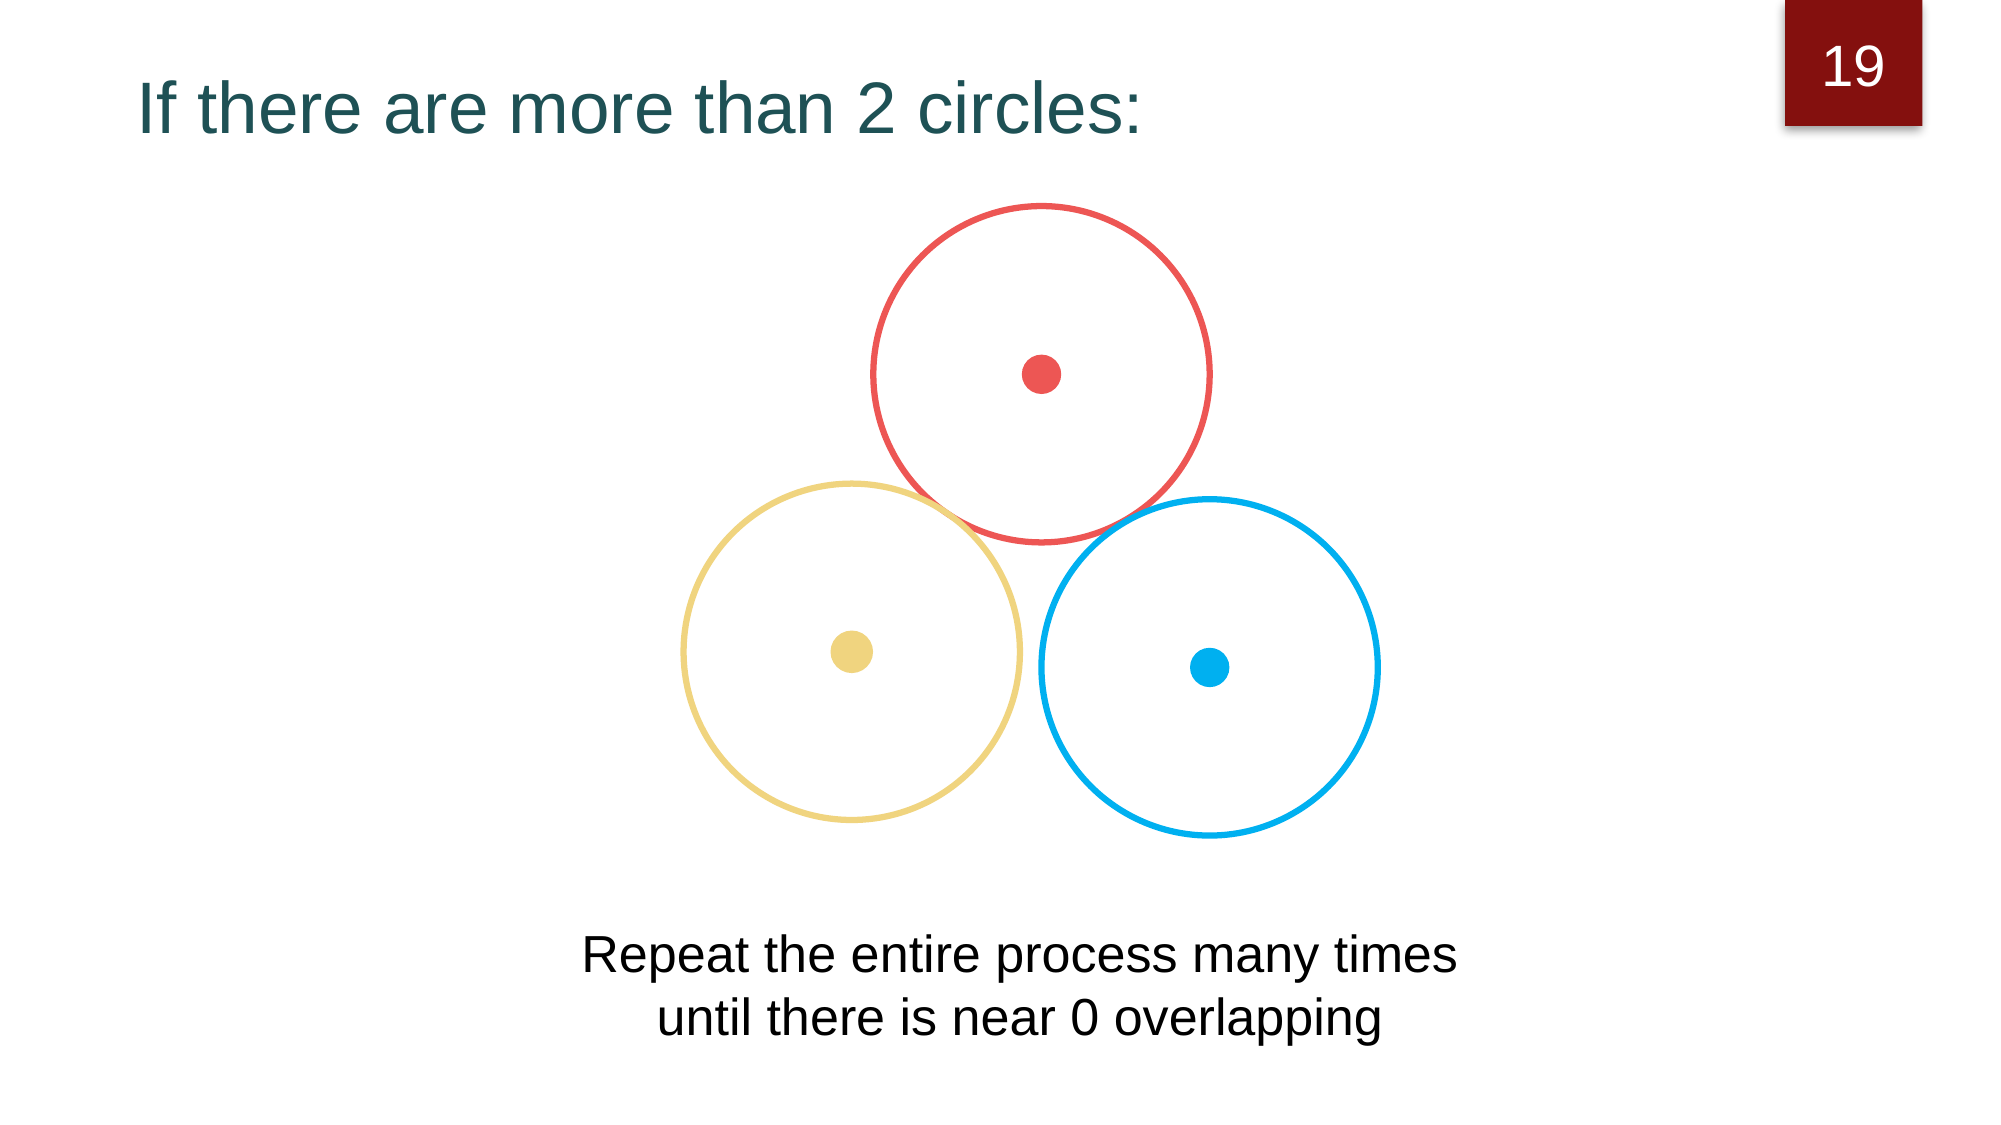

19
If there are more than 2 circles:

Repeat the entire process many times
until there is near 0 overlapping